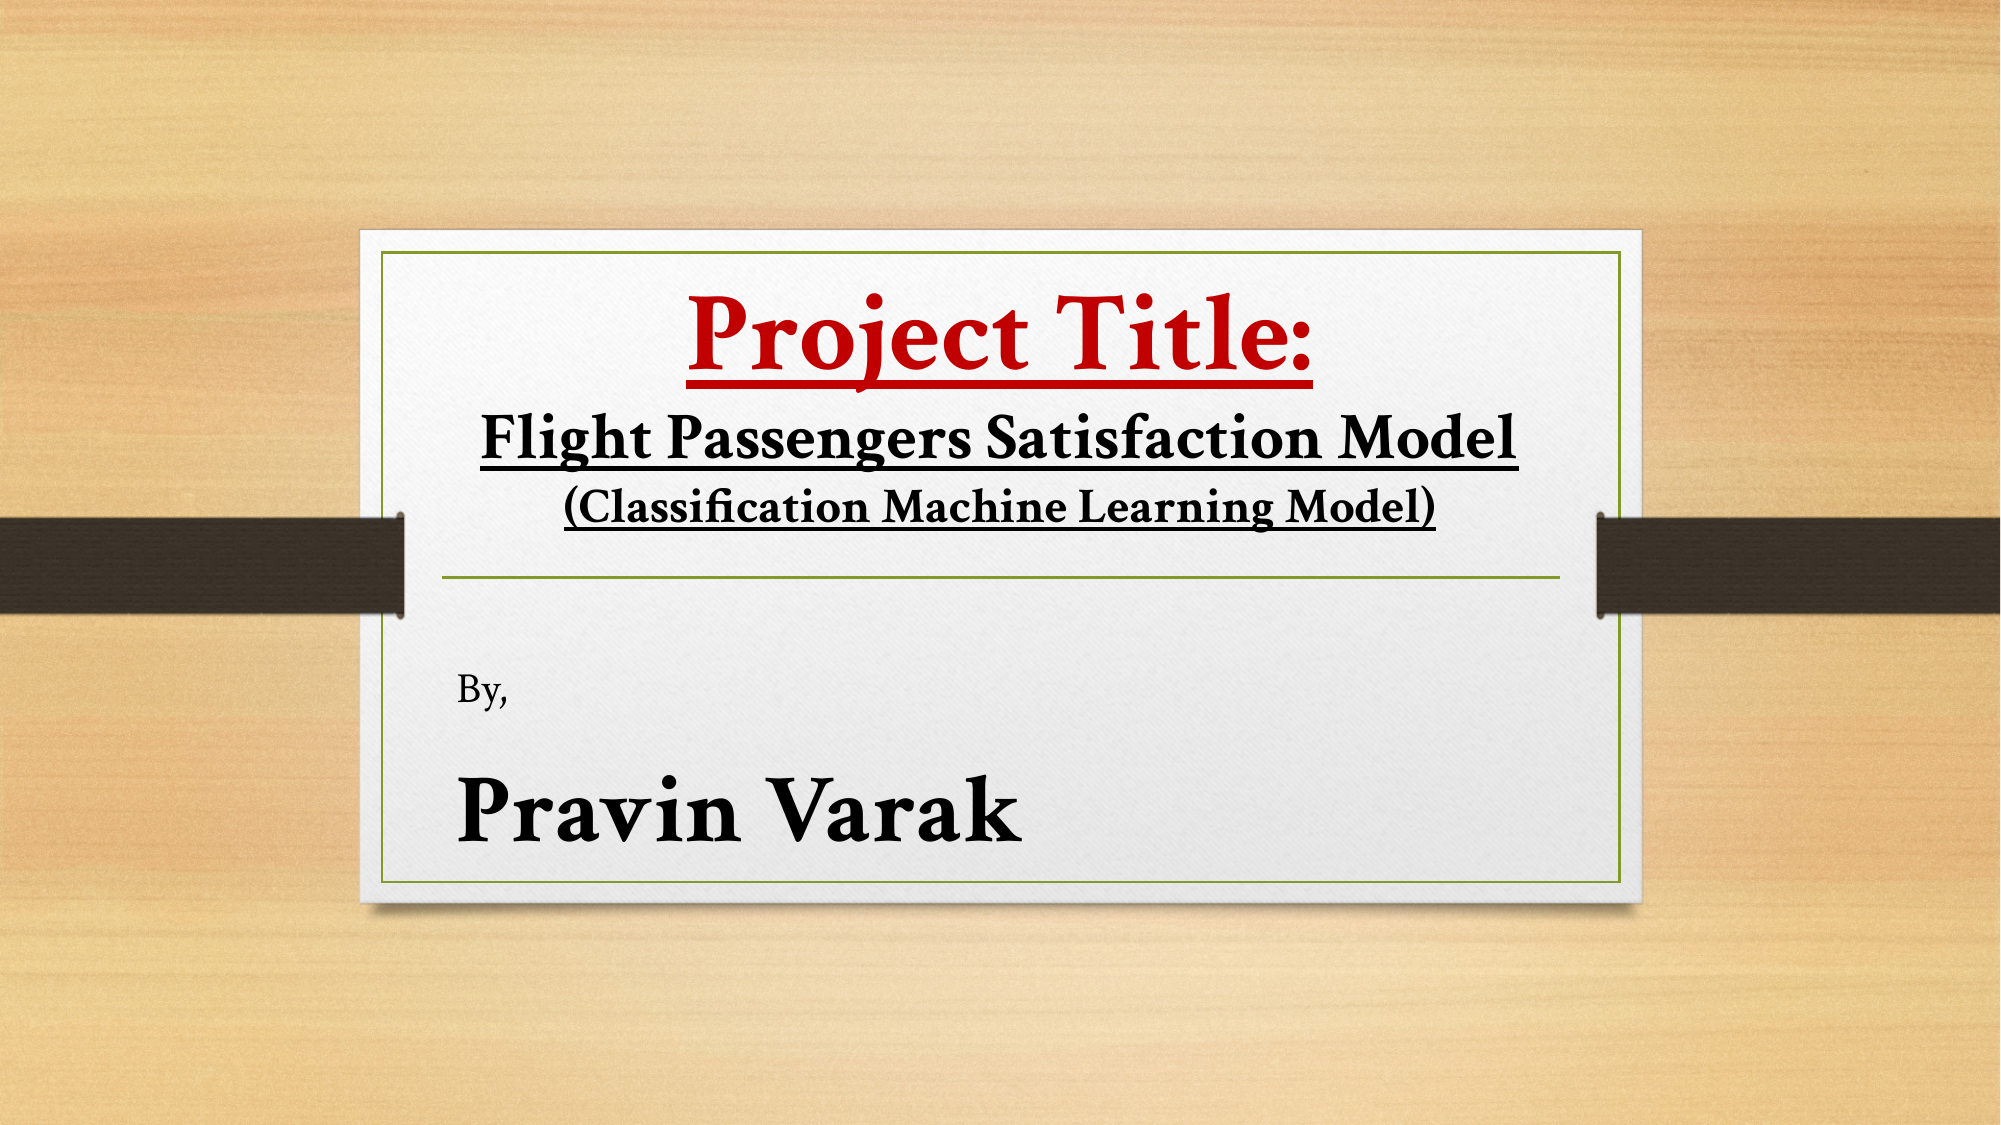

# Project Title: Flight Passengers Satisfaction Model (Classification Machine Learning Model)
By,
Pravin Varak